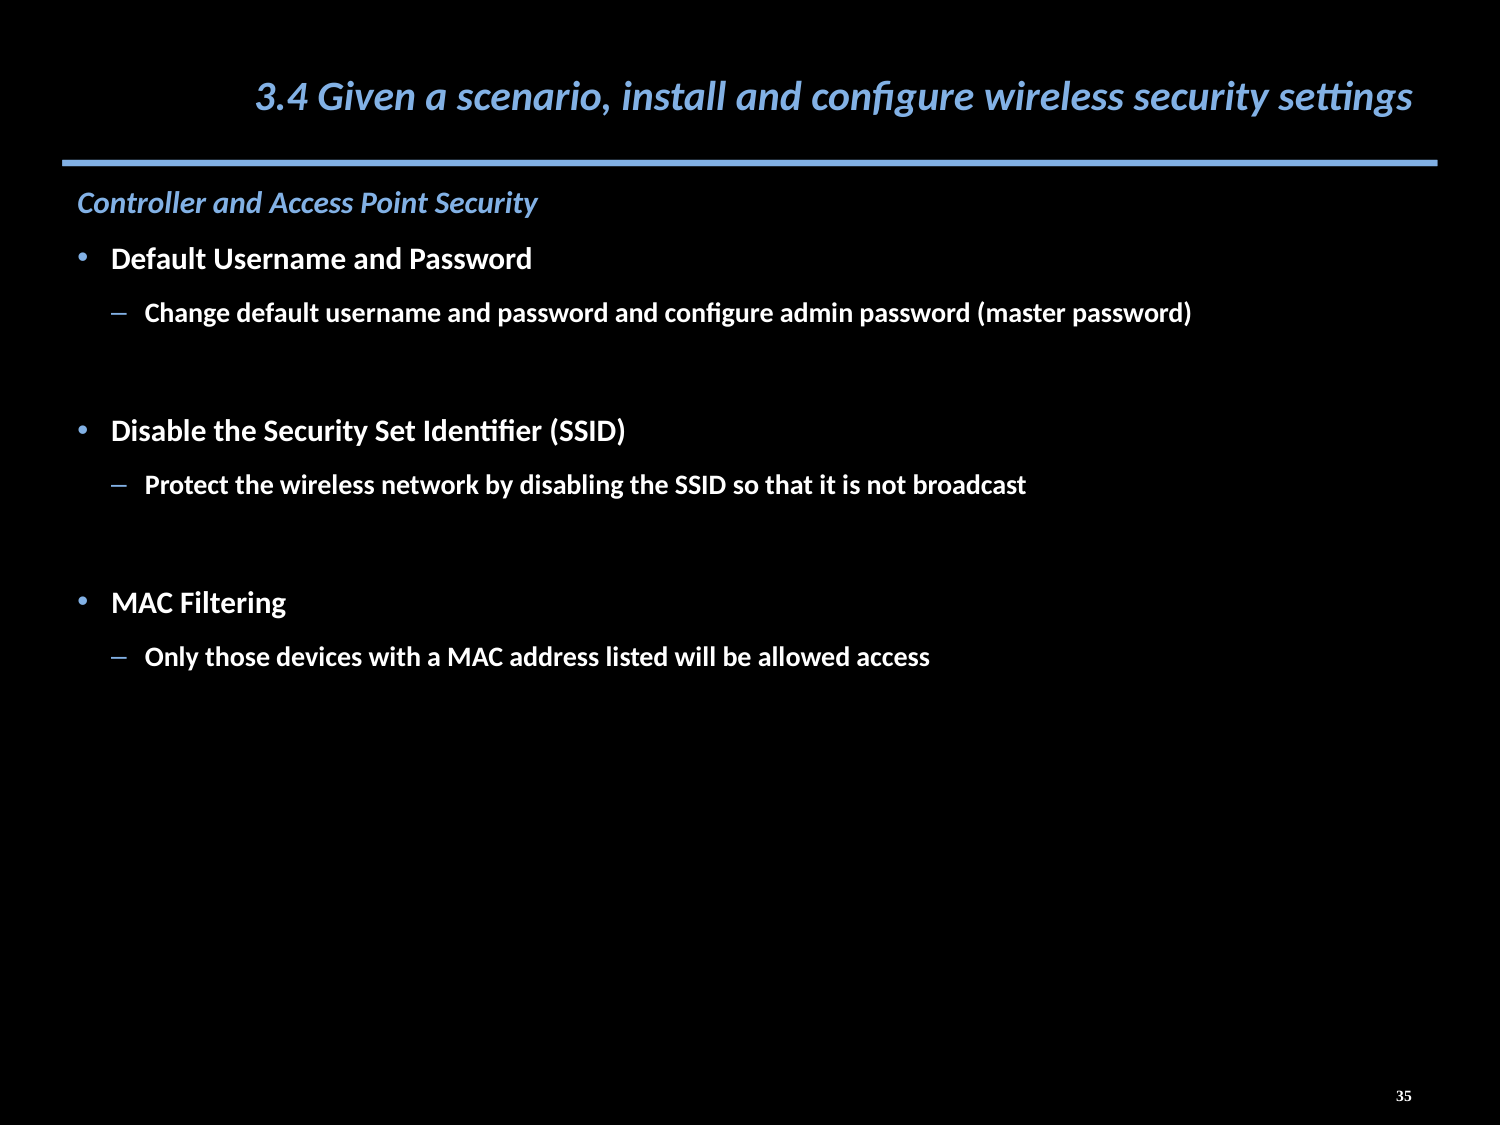

# 3.4 Given a scenario, install and configure wireless security settings
Controller and Access Point Security
Default Username and Password
Change default username and password and configure admin password (master password)

Disable the Security Set Identifier (SSID)
Protect the wireless network by disabling the SSID so that it is not broadcast

MAC Filtering
Only those devices with a MAC address listed will be allowed access

35